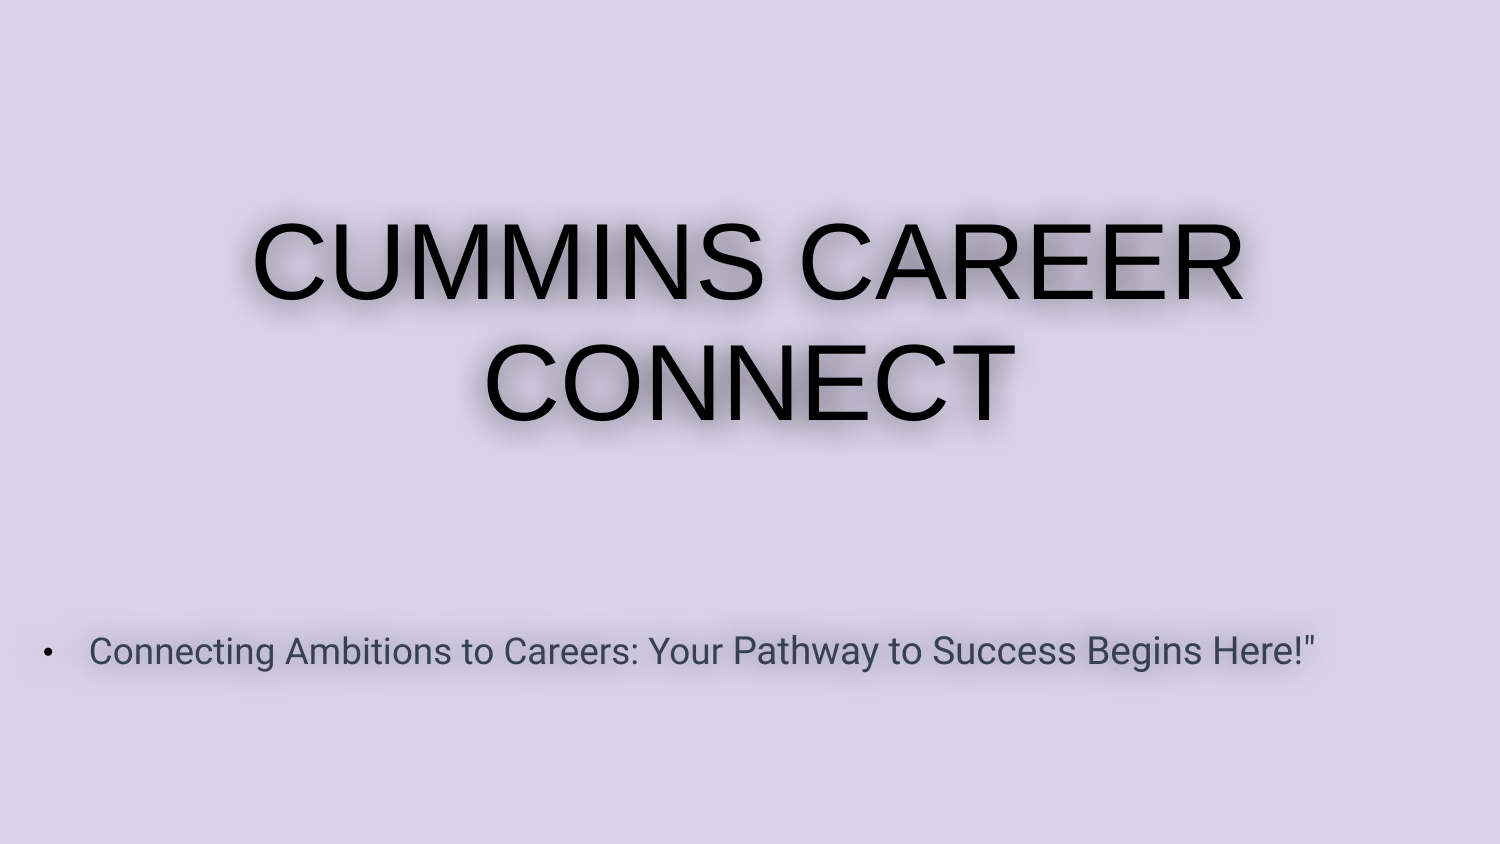

# CUMMINS CAREER CONNECT
Connecting Ambitions to Careers: Your Pathway to Success Begins Here!"